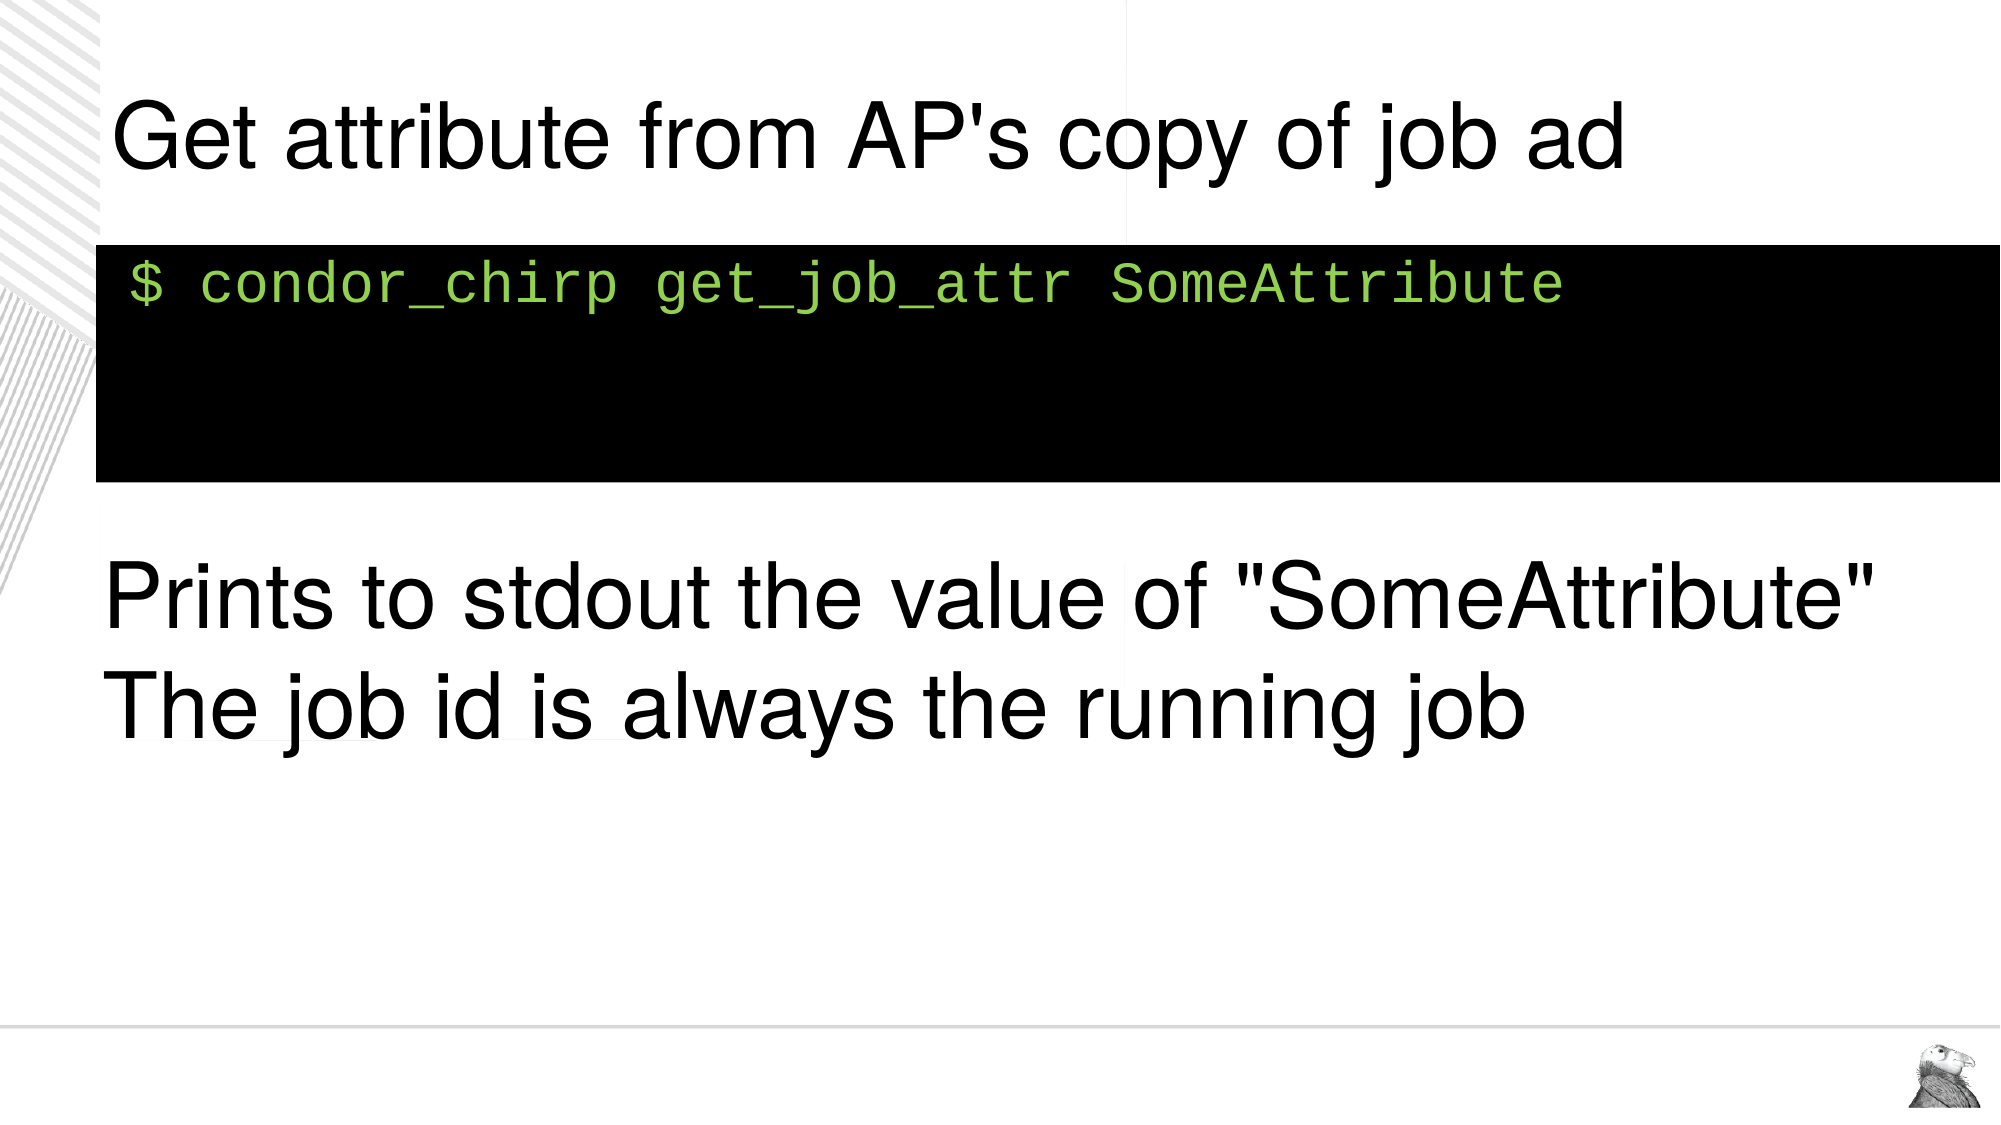

# Get attribute from AP's copy of job ad
$ condor_chirp get_job_attr SomeAttribute
Prints to stdout the value of "SomeAttribute"
The job id is always the running job